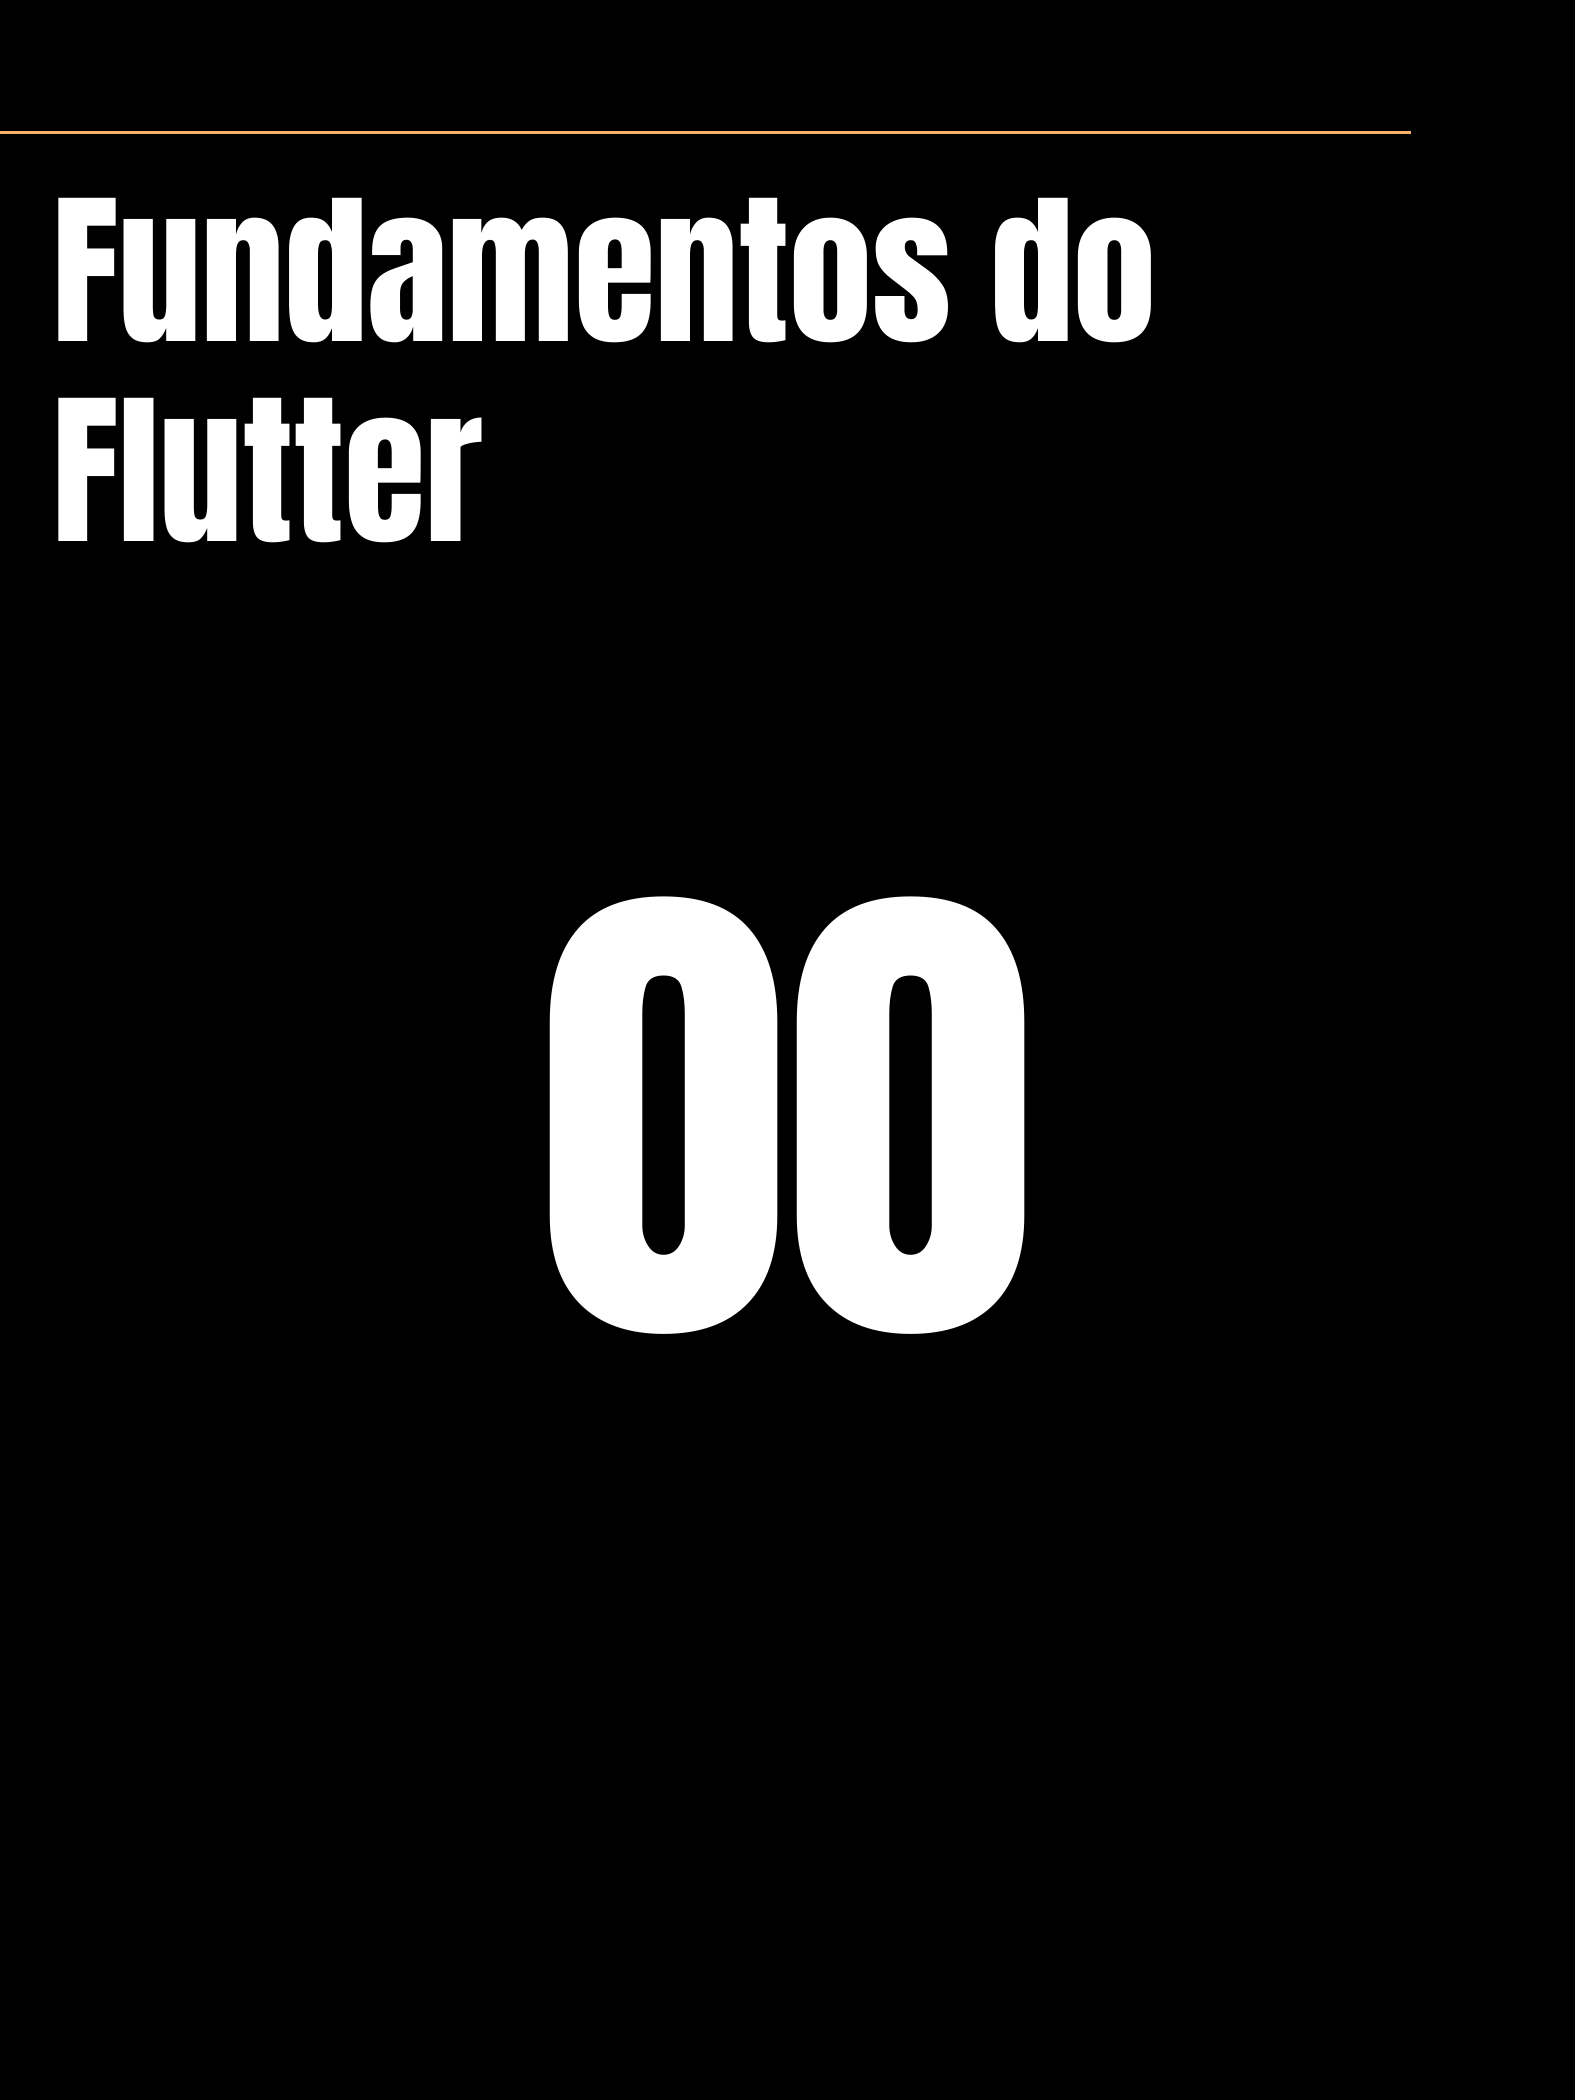

Fundamentos do Flutter
00
By Felipe Maciel Scalco
2